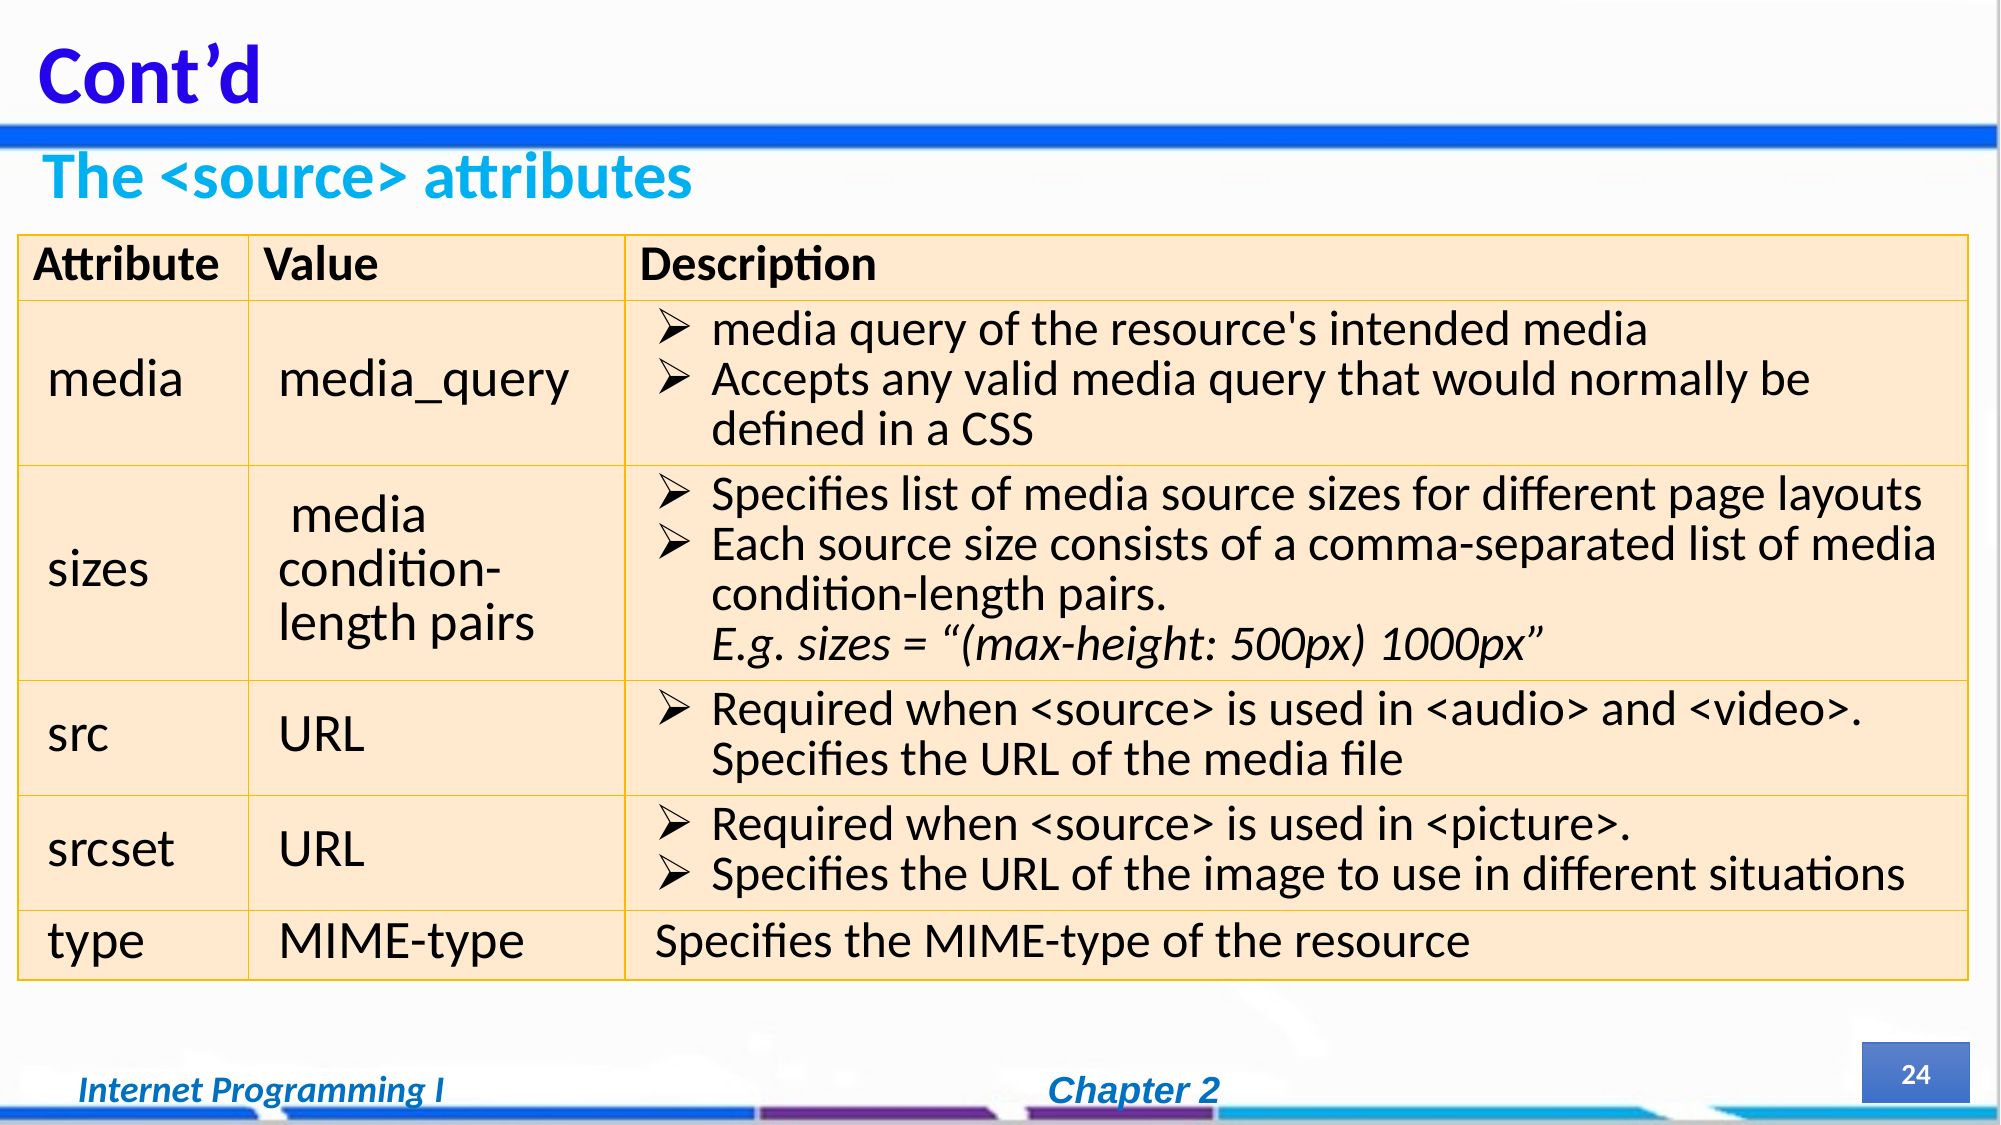

# Cont’d
The <source> attributes
| Attribute | Value | Description |
| --- | --- | --- |
| media | media\_query | media query of the resource's intended media Accepts any valid media query that would normally be defined in a CSS |
| sizes | media condition-length pairs | Specifies list of media source sizes for different page layouts Each source size consists of a comma-separated list of media condition-length pairs. E.g. sizes = “(max-height: 500px) 1000px” |
| src | URL | Required when <source> is used in <audio> and <video>. Specifies the URL of the media file |
| srcset | URL | Required when <source> is used in <picture>. Specifies the URL of the image to use in different situations |
| type | MIME-type | Specifies the MIME-type of the resource |
24
Internet Programming I
Chapter 2